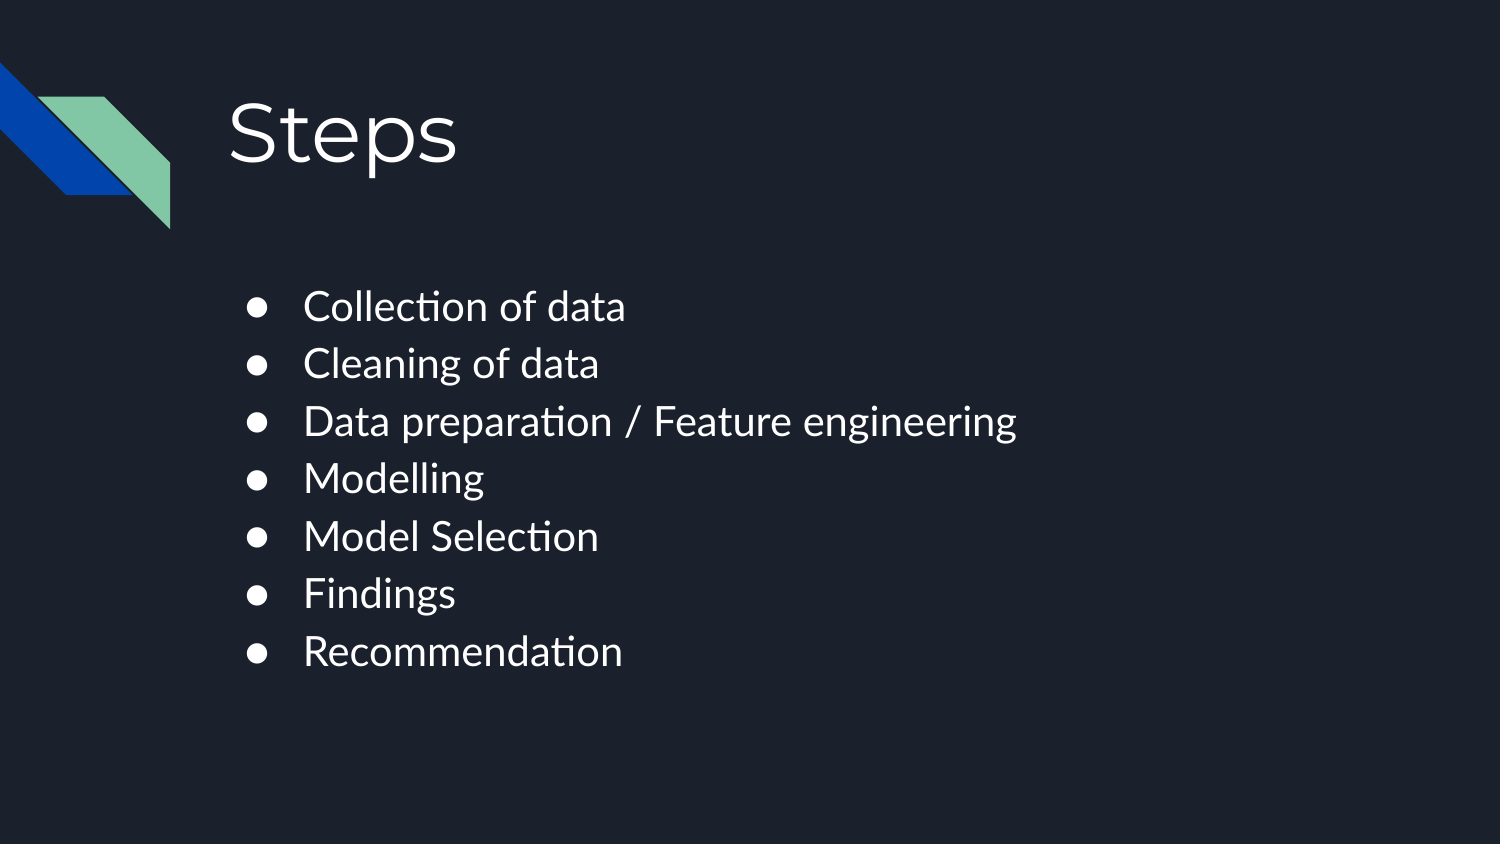

# Steps
Collection of data
Cleaning of data
Data preparation / Feature engineering
Modelling
Model Selection
Findings
Recommendation